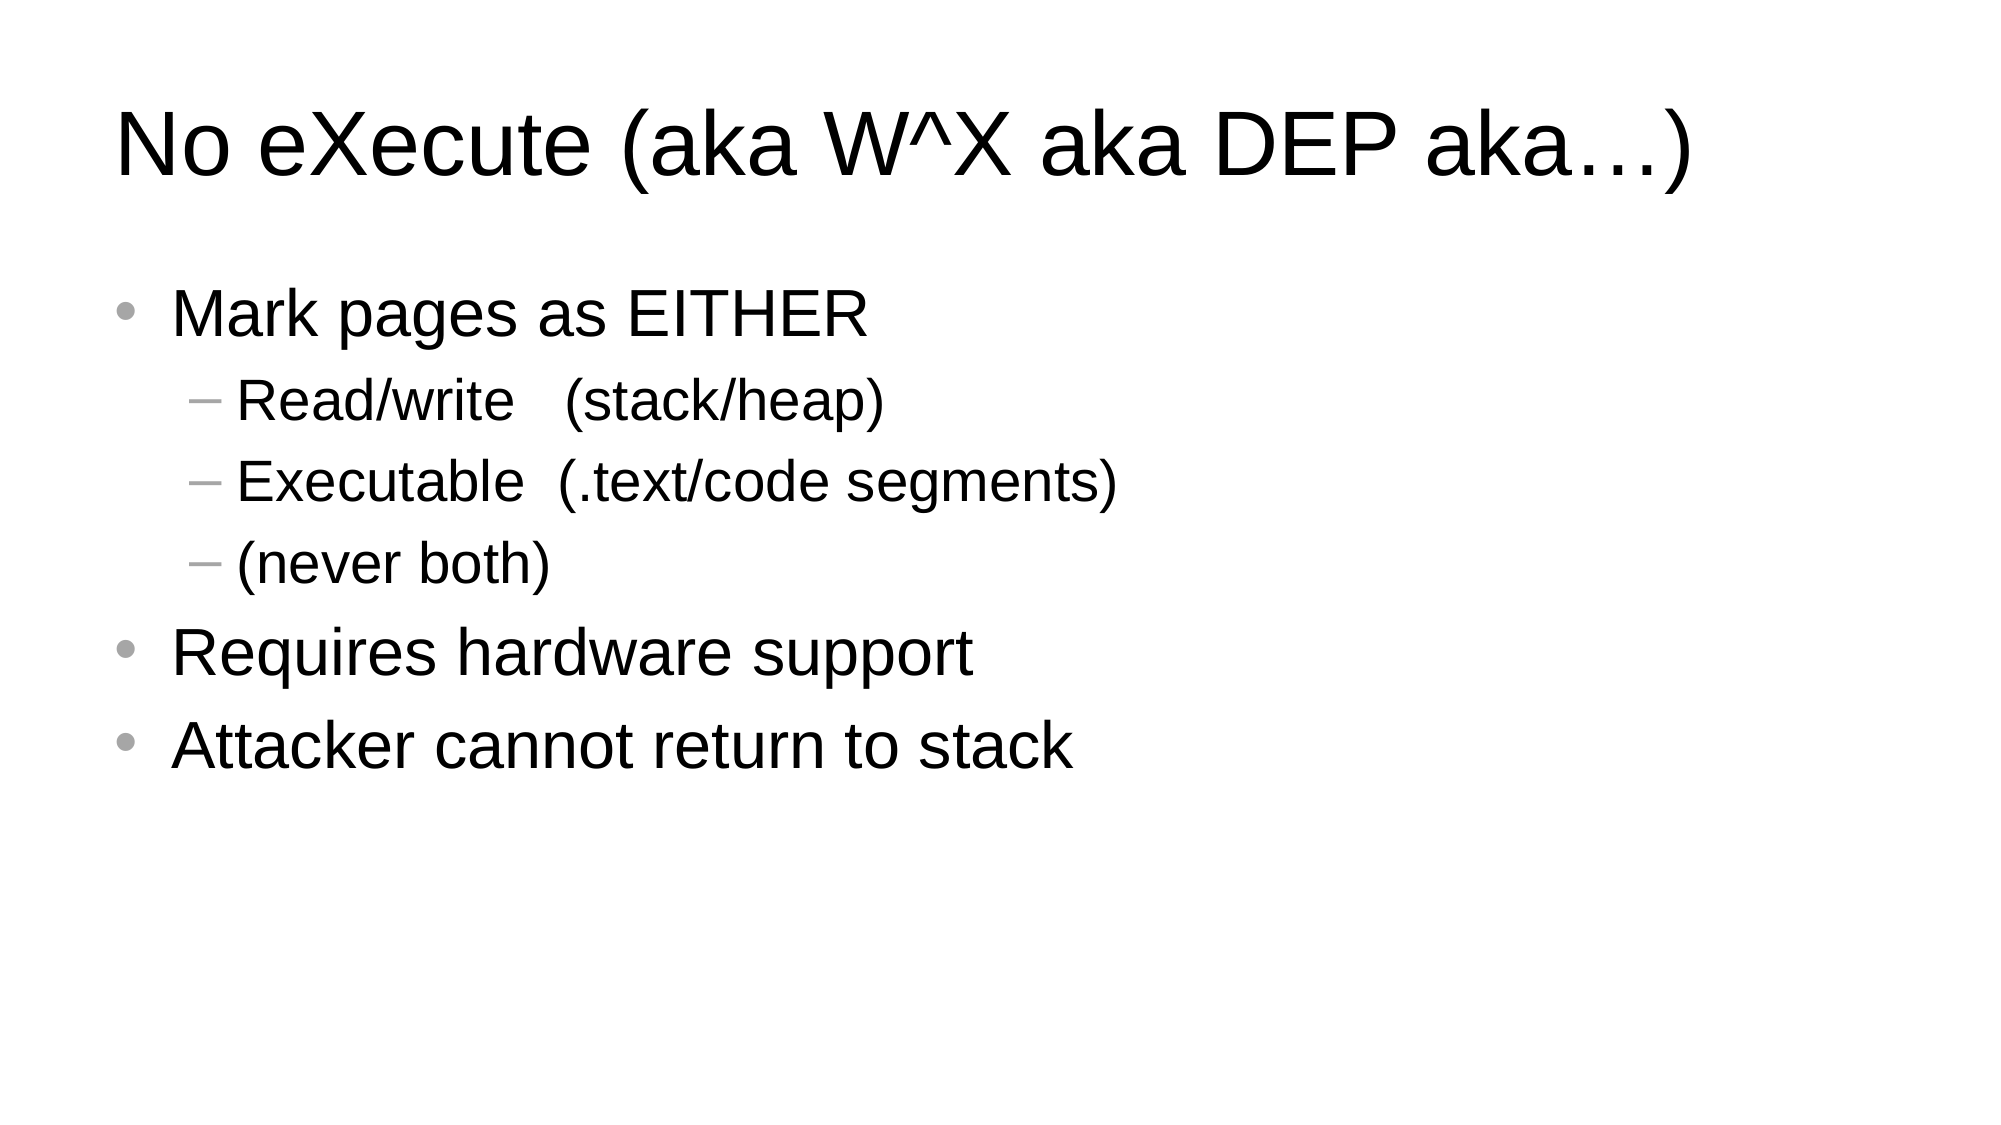

# No eXecute (aka W^X aka DEP aka…)
Mark pages as EITHER
Read/write   (stack/heap)
Executable  (.text/code segments)
(never both)
Requires hardware support
Attacker cannot return to stack